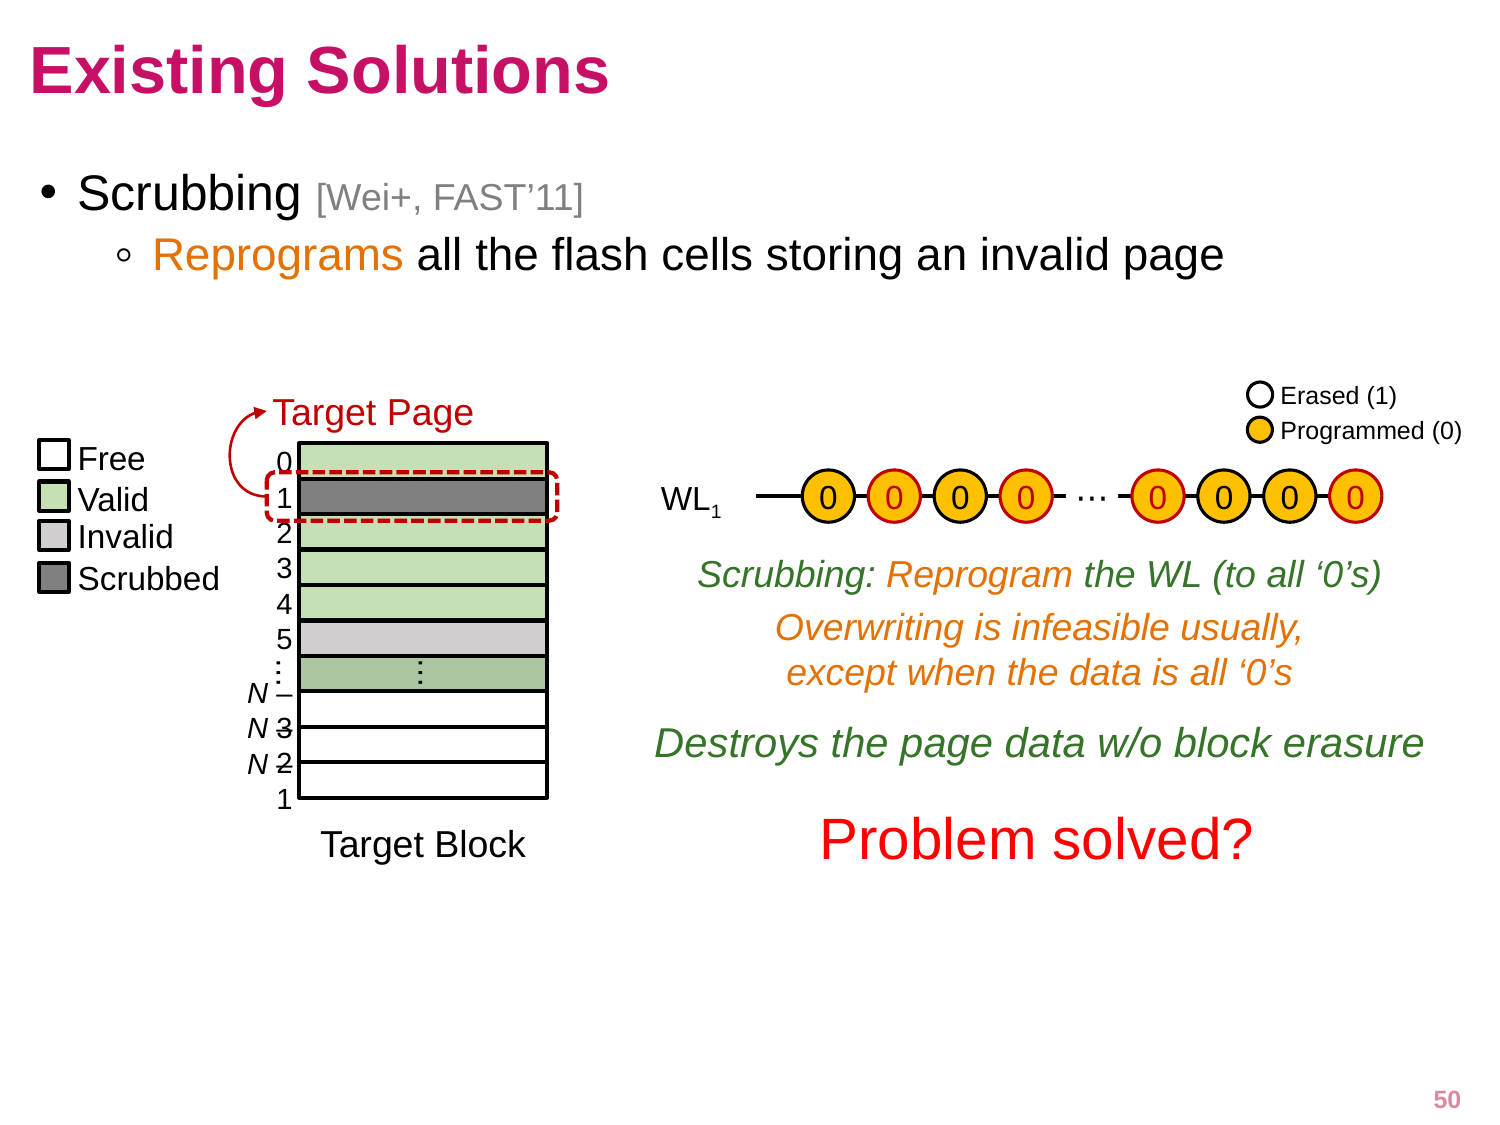

# Existing Solutions
Scrubbing [Wei+, FAST’11]
Reprograms all the flash cells storing an invalid page
Erased (1)

Target Page
Free

Valid

Invalid

0
1
2
3
4
5
⋯
N – 3
N – 2
N – 1

Target Block
Programmed (0)

⋯

0
0
0
0
⋯
0
0
0
0

WL1
Scrubbing: Reprogram the WL (to all ‘0’s)
Scrubbed

Overwriting is infeasible usually,
except when the data is all ‘0’s

Destroys the page data w/o block erasure
Problem solved?
50